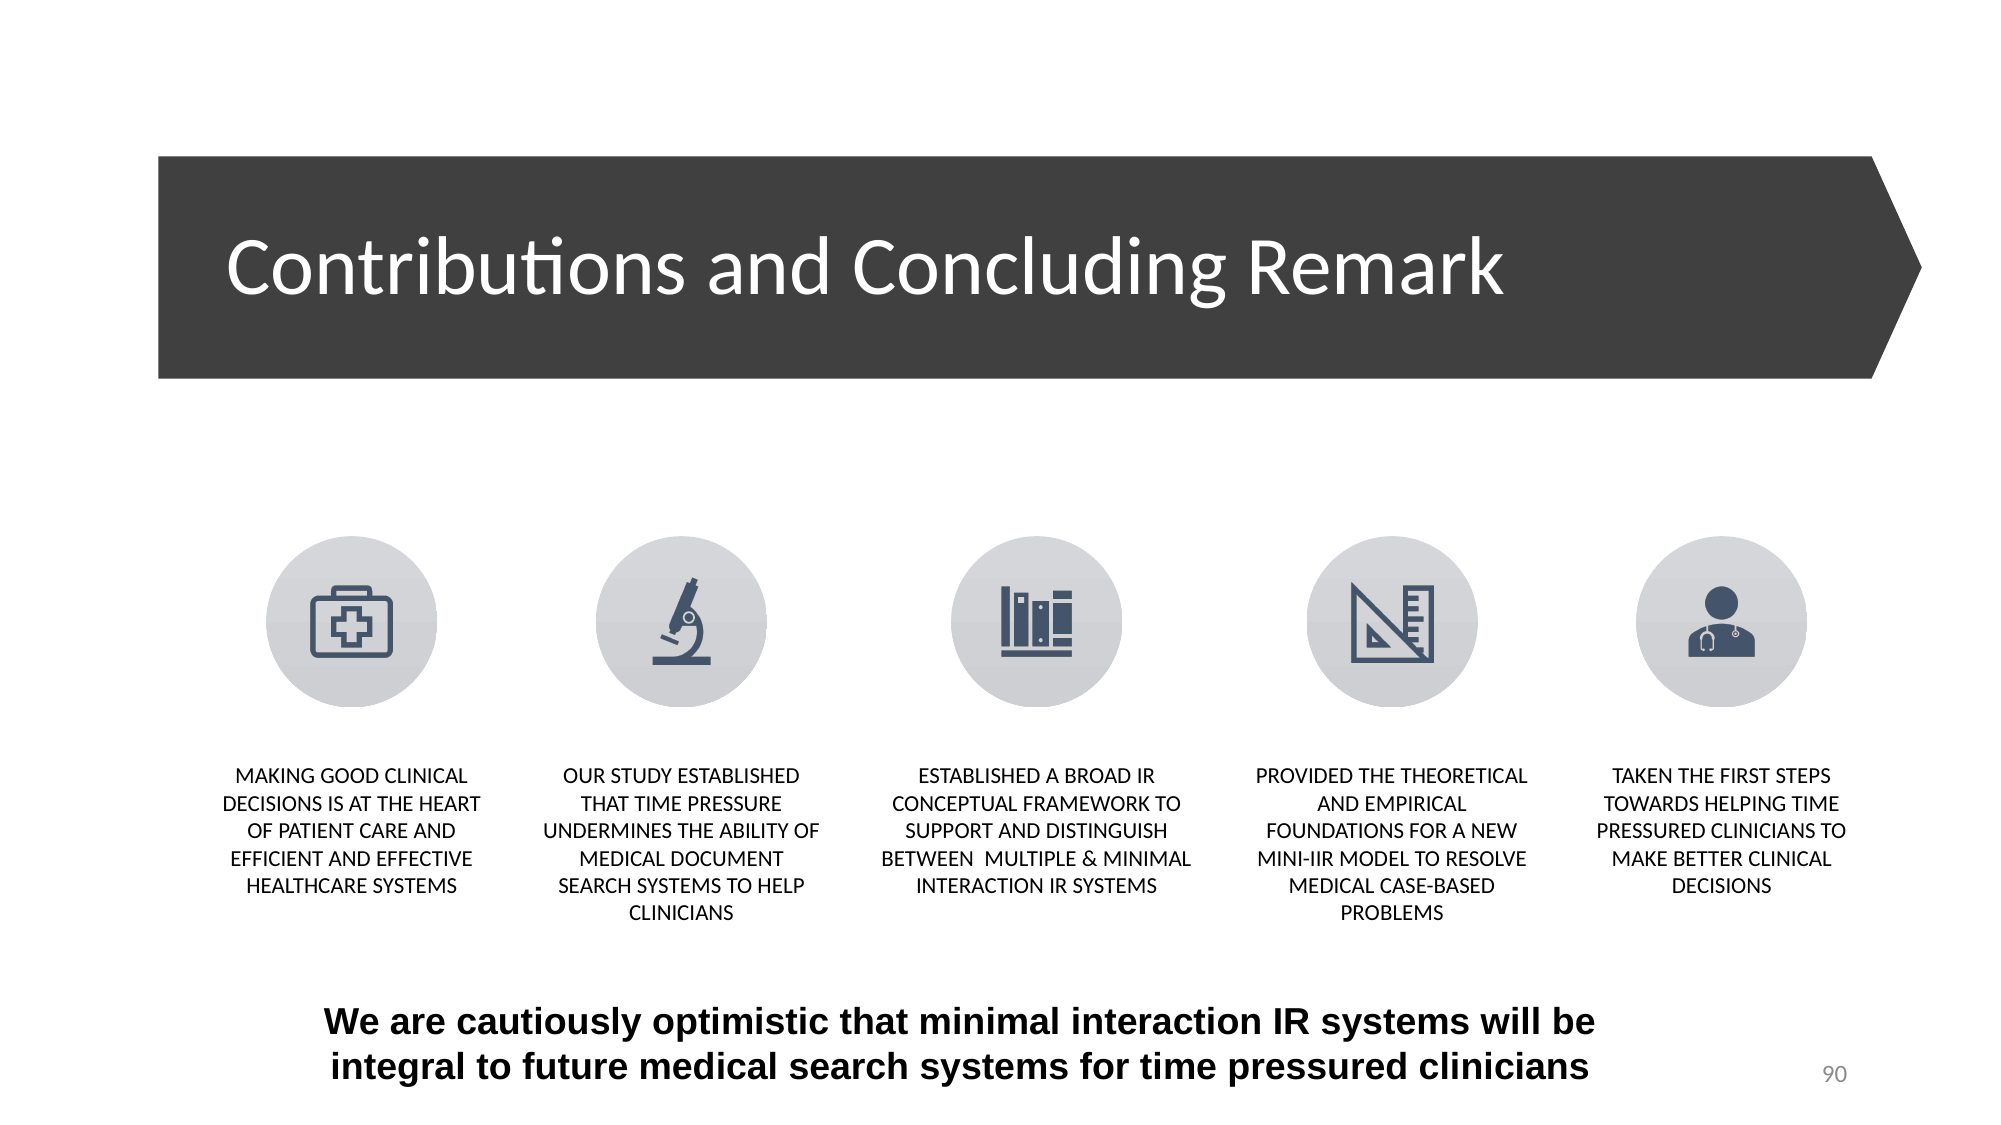

# Contributions and Concluding Remark
Making good clinical decisions is at the heart of patient care and efficient and effective healthcare systems
Our study established that time pressure undermines the ability of medical document search systems to help clinicians
established a broad ir conceptual framework to support and distinguish between  multiple & minimal interaction IR systems
provided the theoretical and empirical foundations for a new mini-IIR model to resolve medical case-based problems
taken the first steps towards helping time pressured clinicians to make better clinical decisions
We are cautiously optimistic that minimal interaction IR systems will be integral to future medical search systems for time pressured clinicians
90